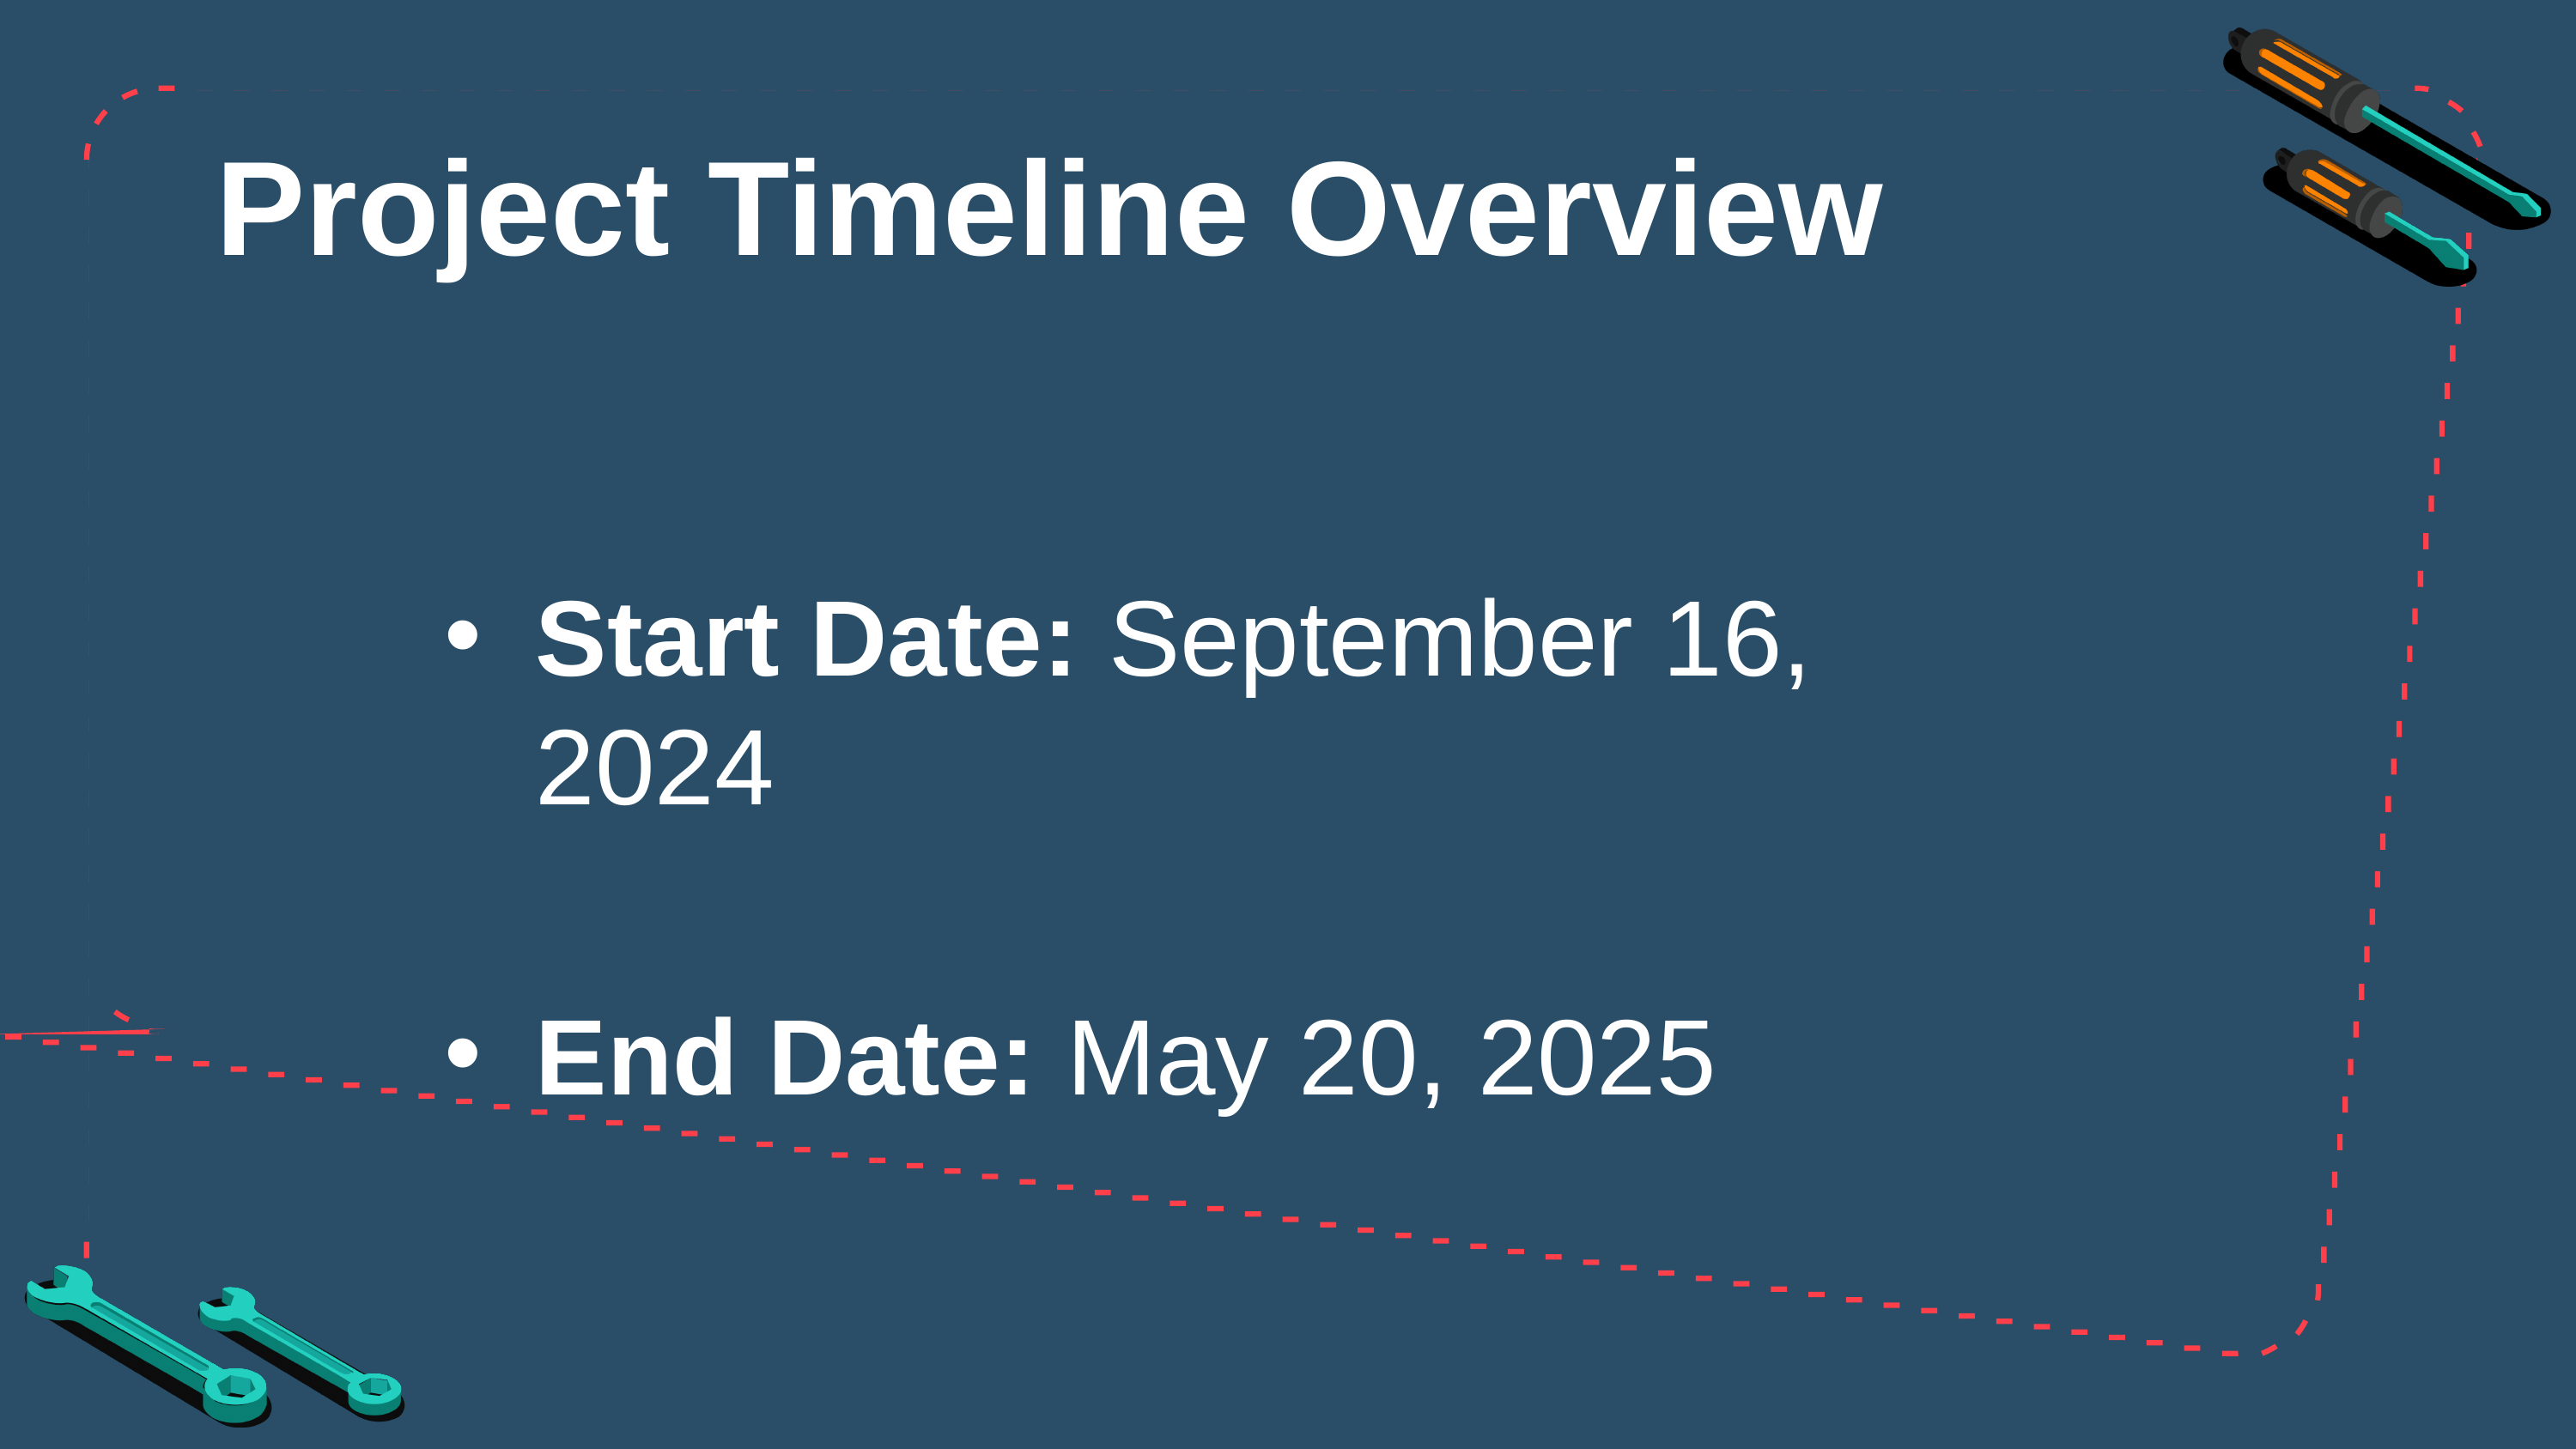

Project Timeline Overview

Start Date: September 16, 2024

End Date: May 20, 2025